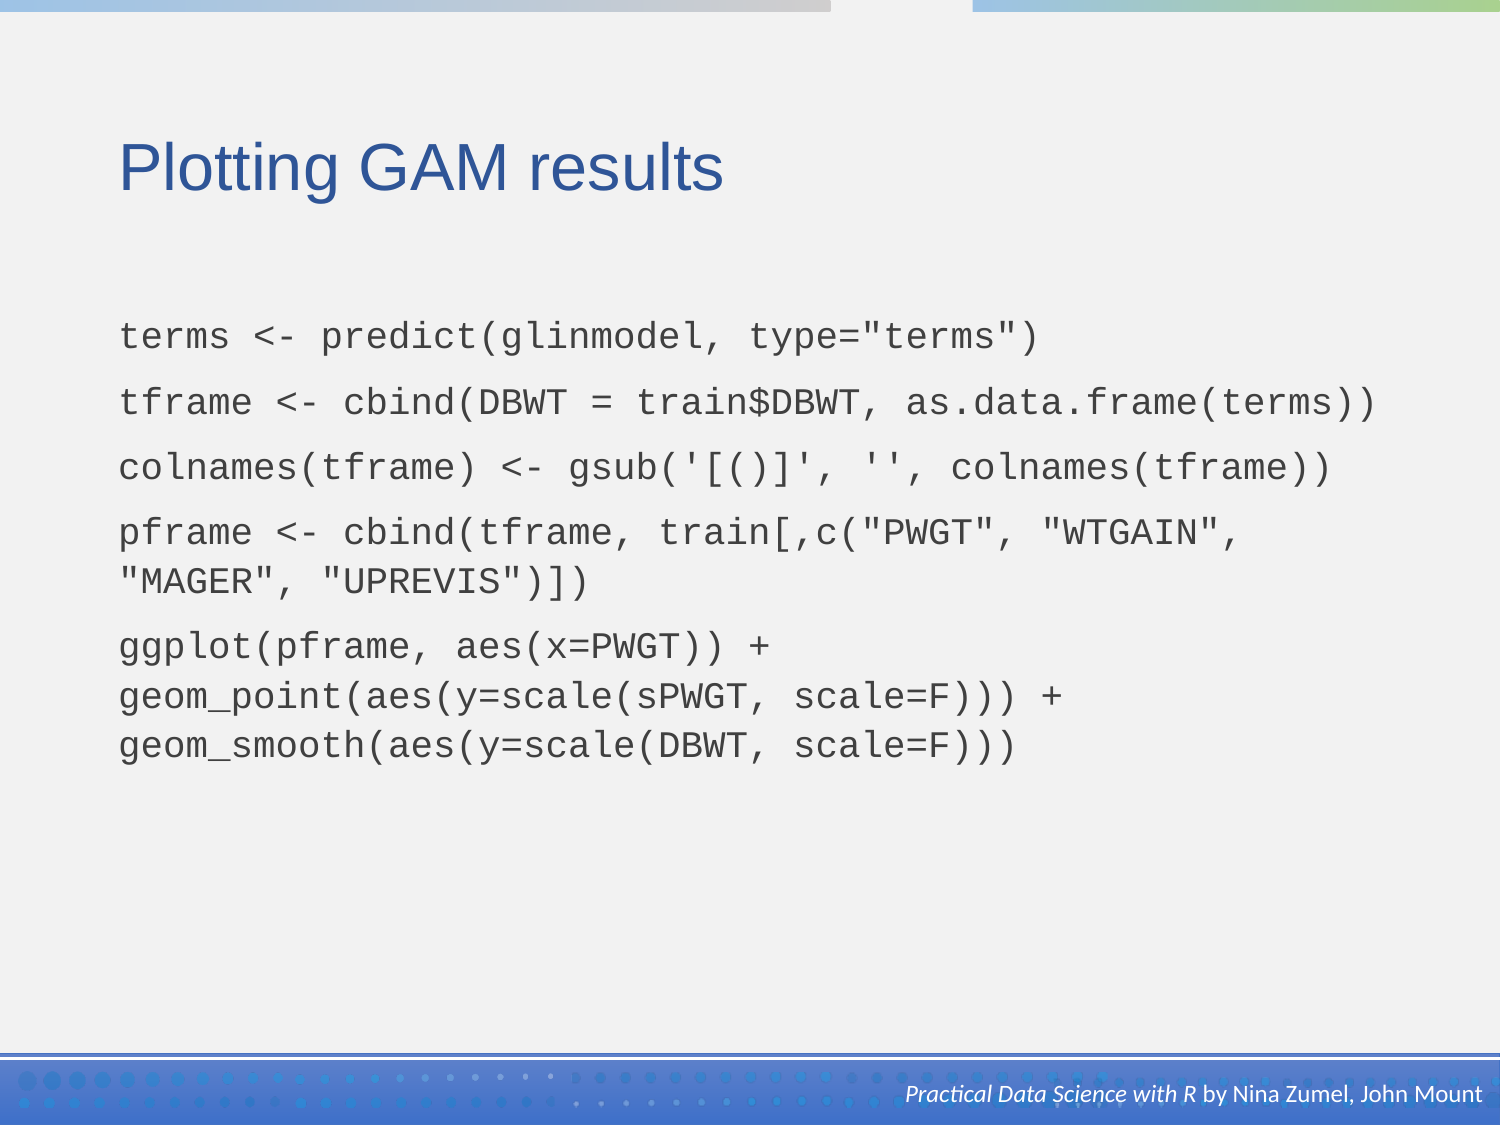

# Plotting GAM results
terms <- predict(glinmodel, type="terms")
tframe <- cbind(DBWT = train$DBWT, as.data.frame(terms))
colnames(tframe) <- gsub('[()]', '', colnames(tframe))
pframe <- cbind(tframe, train[,c("PWGT", "WTGAIN", "MAGER", "UPREVIS")])
ggplot(pframe, aes(x=PWGT)) + geom_point(aes(y=scale(sPWGT, scale=F))) + geom_smooth(aes(y=scale(DBWT, scale=F)))
Practical Data Science with R by Nina Zumel, John Mount